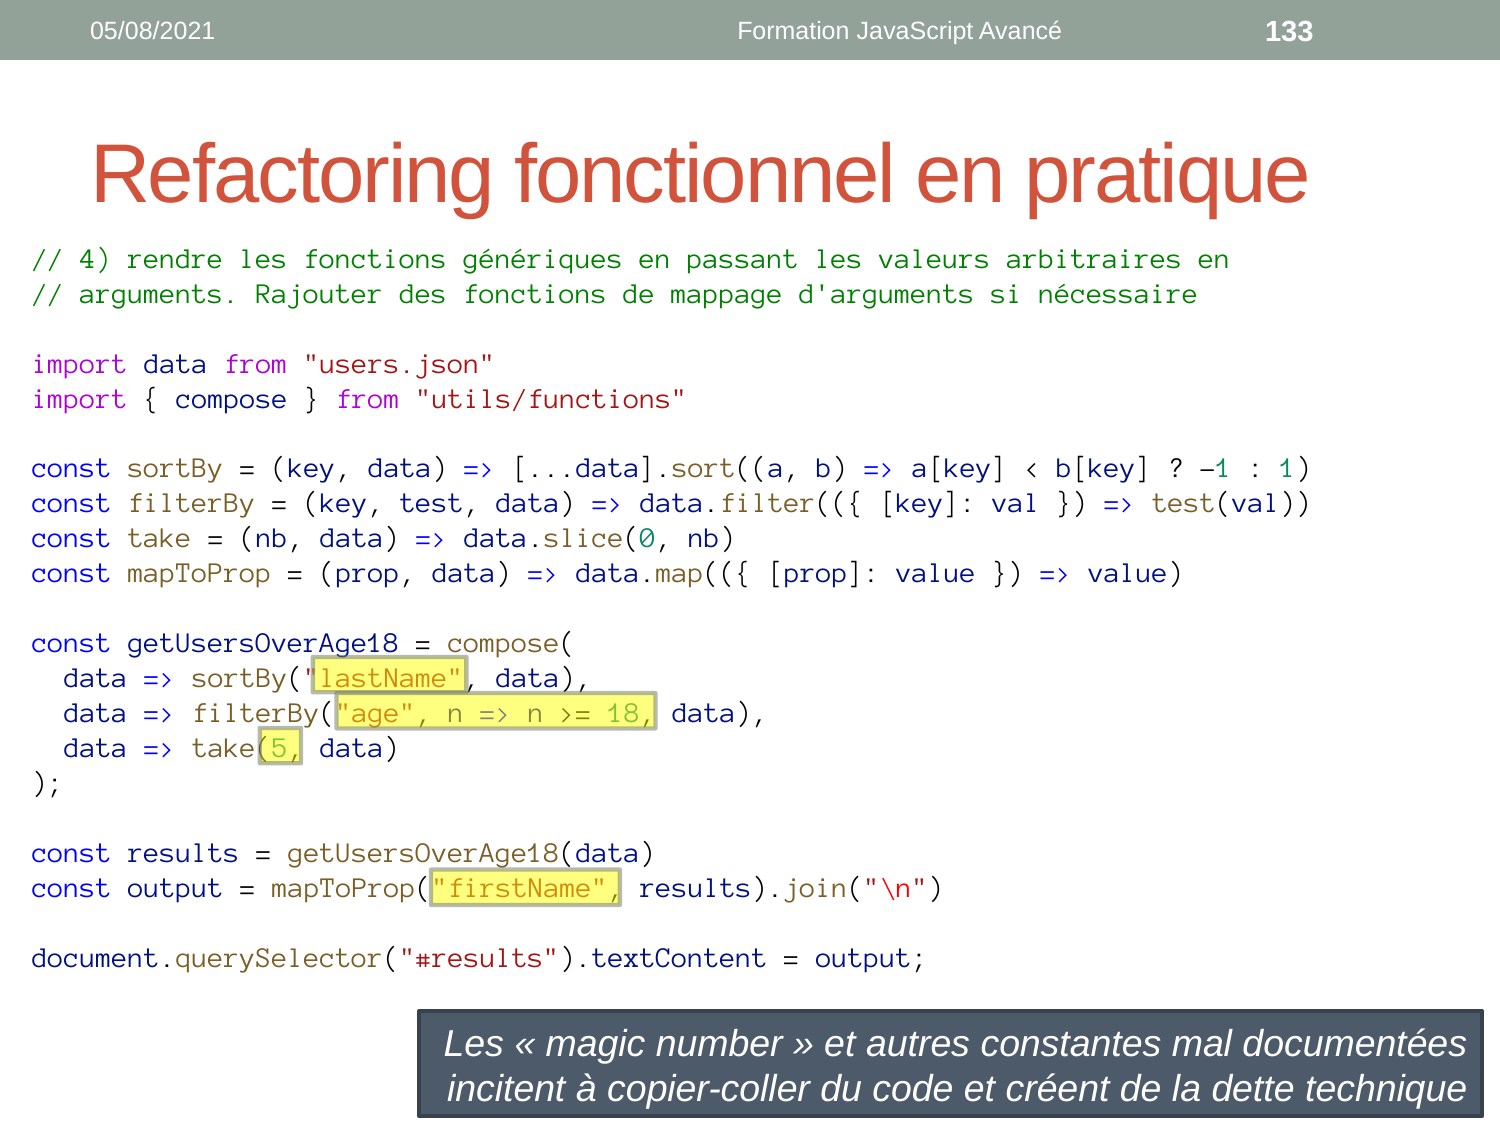

05/08/2021
Formation JavaScript Avancé
133
# Refactoring fonctionnel en pratique
// 4) rendre les fonctions génériques en passant les valeurs arbitraires en
// arguments. Rajouter des fonctions de mappage d'arguments si nécessaire
import data from "users.json"
import { compose } from "utils/functions"
const sortBy = (key, data) => [...data].sort((a, b) => a[key] < b[key] ? -1 : 1)
const filterBy = (key, test, data) => data.filter(({ [key]: val }) => test(val))
const take = (nb, data) => data.slice(0, nb)
const mapToProp = (prop, data) => data.map(({ [prop]: value }) => value)
const getUsersOverAge18 = compose(
  data => sortBy("lastName", data),
  data => filterBy("age", n => n >= 18, data),
  data => take(5, data)
);
const results = getUsersOverAge18(data)
const output = mapToProp("firstName", results).join("\n")
document.querySelector("#results").textContent = output;

Les « magic number » et autres constantes mal documentées incitent à copier-coller du code et créent de la dette technique